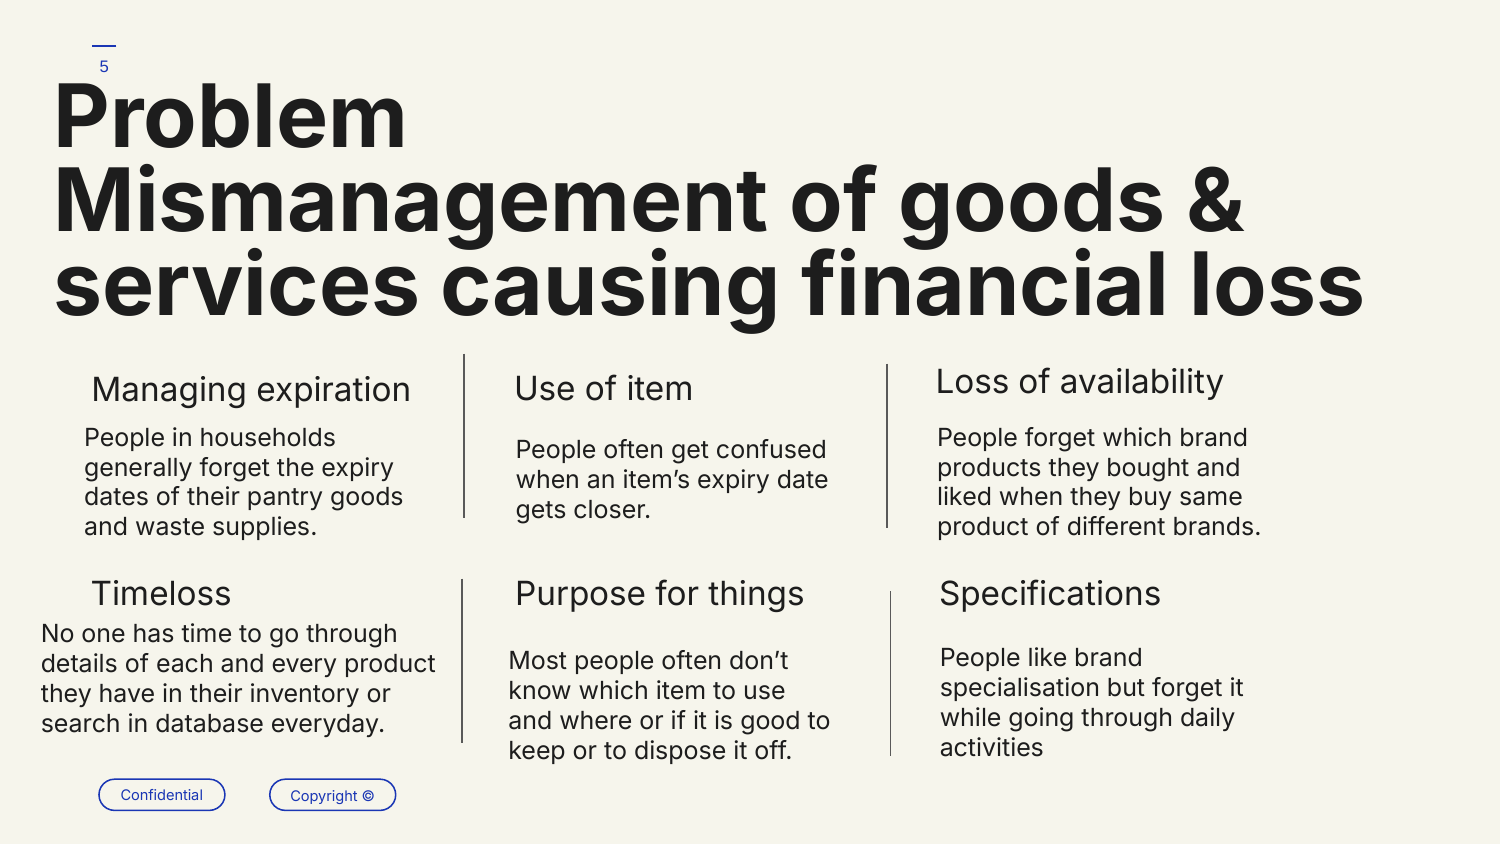

5
# Problem
Mismanagement of goods & services causing financial loss
Loss of availability
Use of item
Managing expiration
People in households generally forget the expiry dates of their pantry goods  and waste supplies.

People forget which brand products they bought and liked when they buy same product of different brands.
People often get confused when an item’s expiry date gets closer.
Timeloss
Purpose for things
Specifications
No one has time to go through details of each and every product they have in their inventory or search in database everyday.
People like brand specialisation but forget it while going through daily activities
Most people often don’t know which item to use and where or if it is good to keep or to dispose it off.